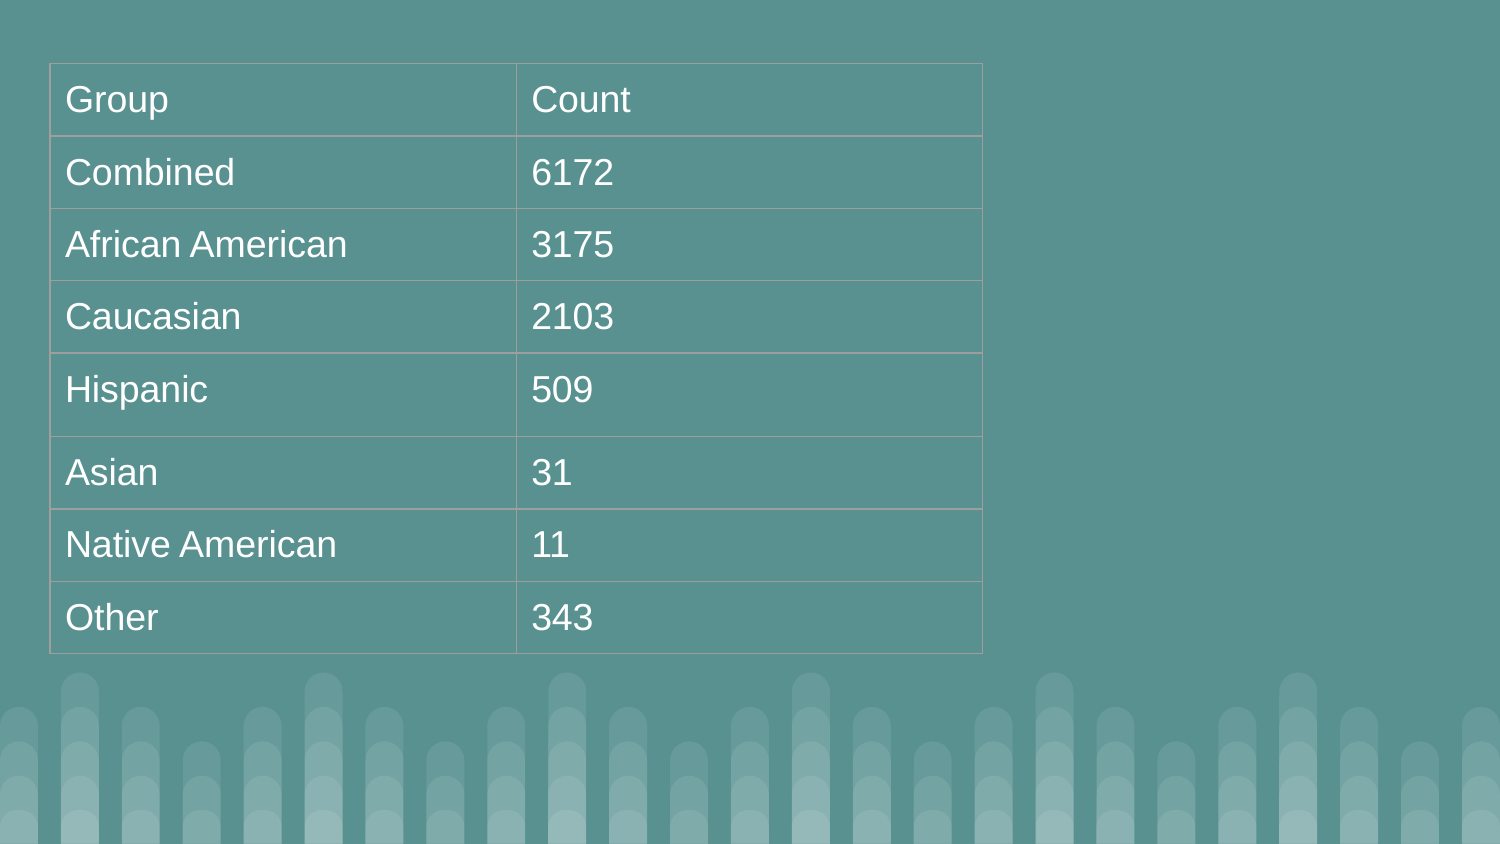

| Group | Count |
| --- | --- |
| Combined | 6172 |
| African American | 3175 |
| Caucasian | 2103 |
| Hispanic | 509 |
| Asian | 31 |
| Native American | 11 |
| Other | 343 |